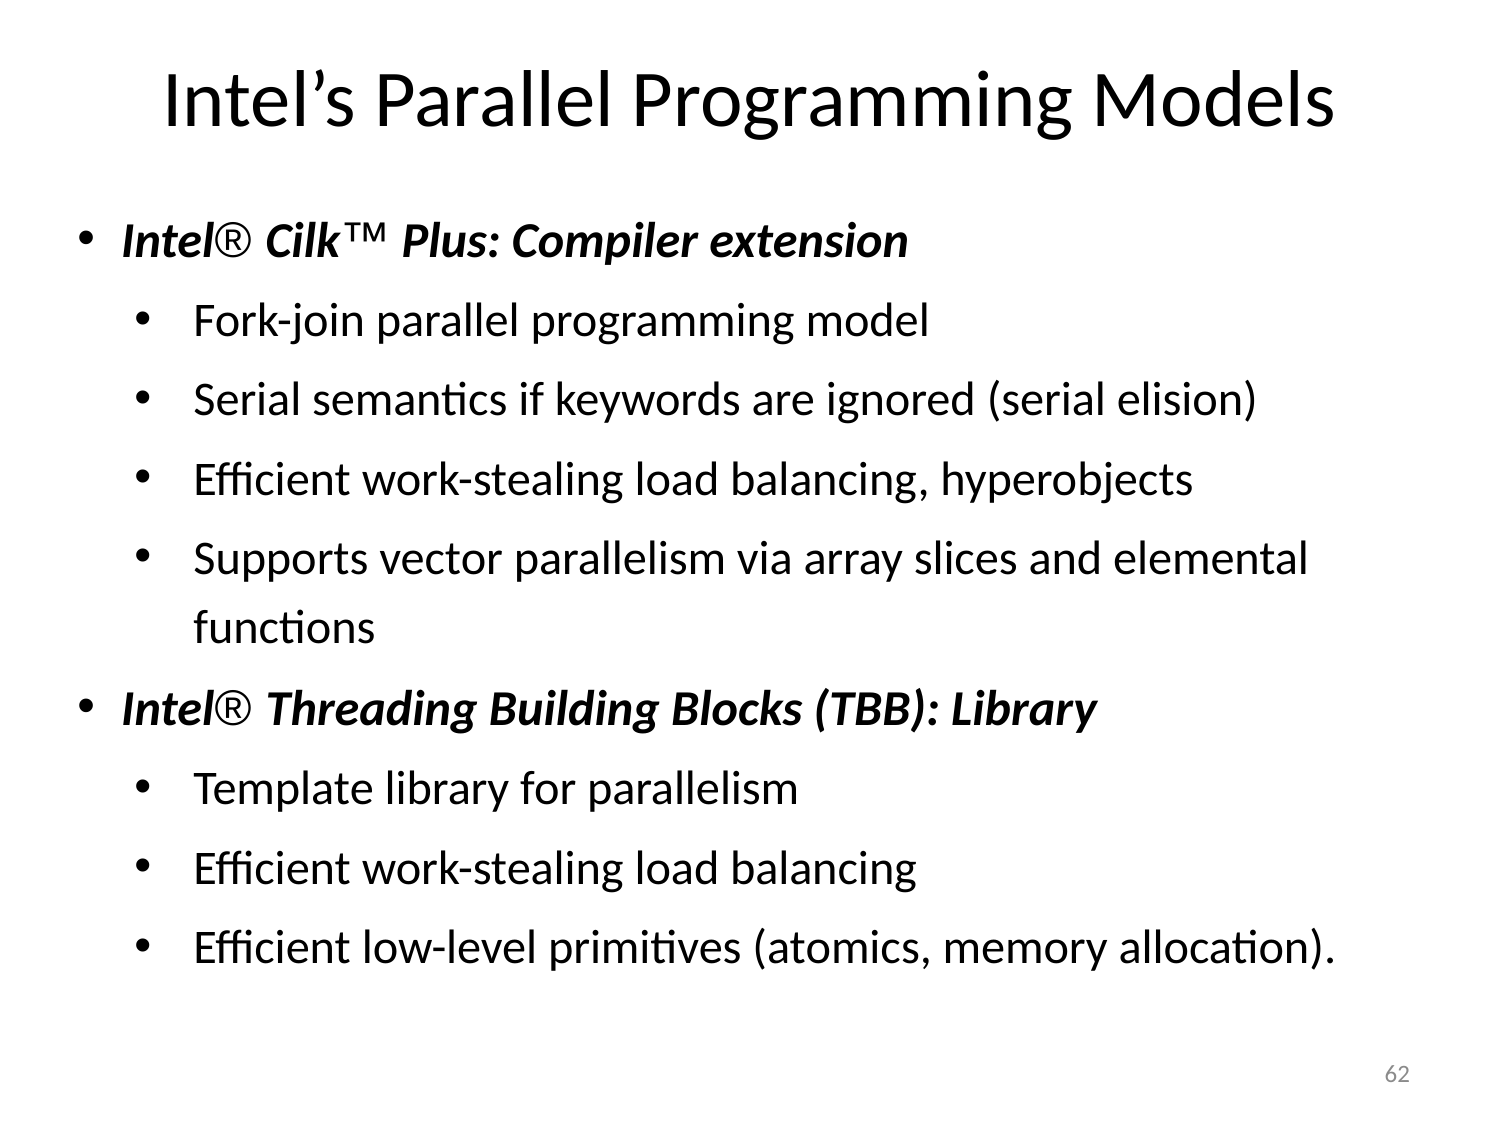

# Intel’s Parallel Programming Models
Intel® Cilk™ Plus: Compiler extension
Fork-join parallel programming model
Serial semantics if keywords are ignored (serial elision)
Efficient work-stealing load balancing, hyperobjects
Supports vector parallelism via array slices and elemental functions
Intel® Threading Building Blocks (TBB): Library
Template library for parallelism
Efficient work-stealing load balancing
Efficient low-level primitives (atomics, memory allocation).

62
62